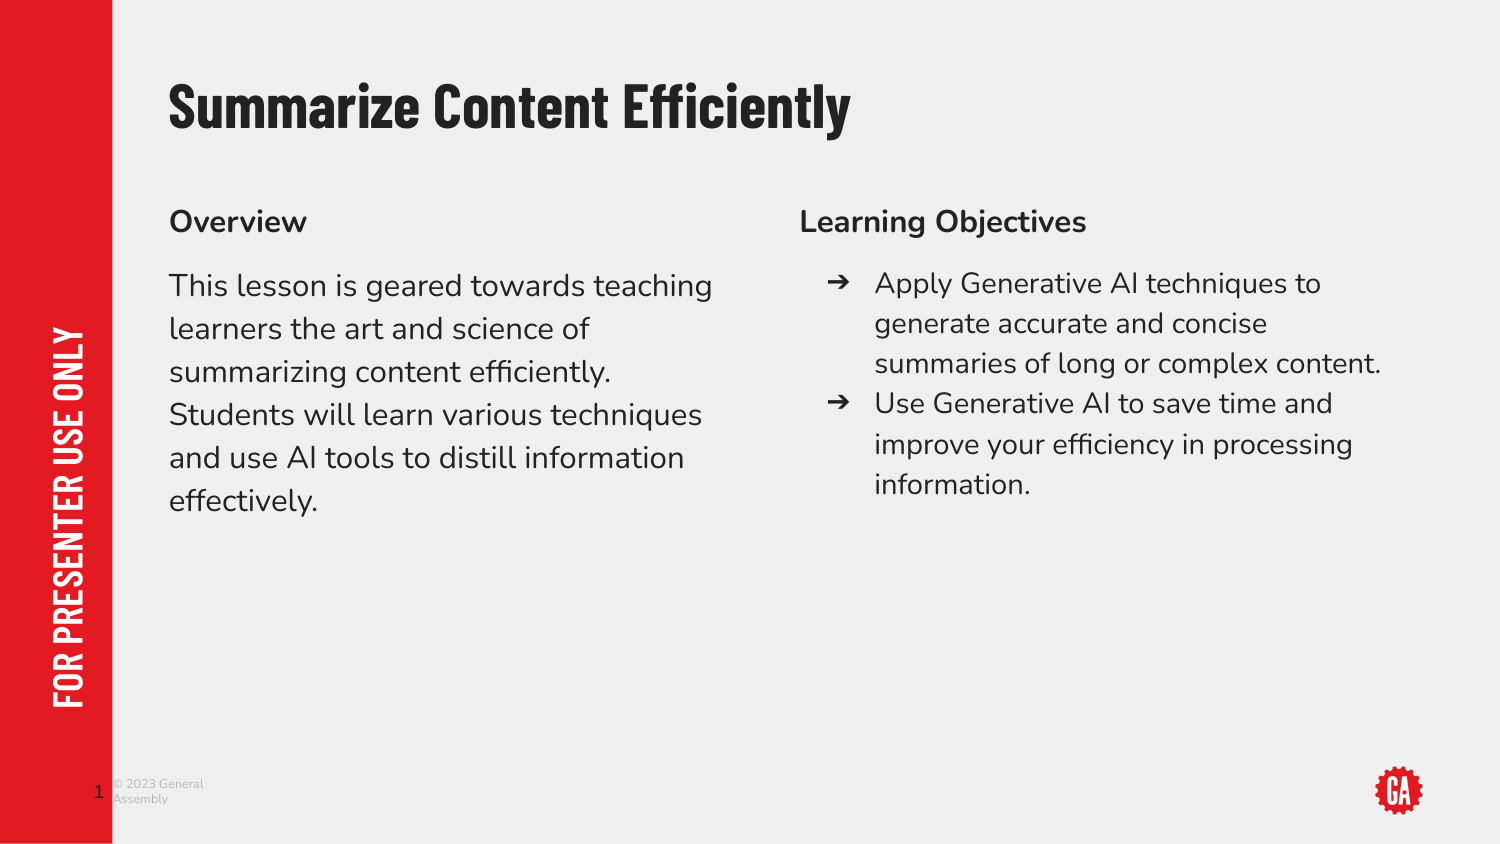

# Summarize Content Efficiently
Overview
This lesson is geared towards teaching learners the art and science of summarizing content efficiently. Students will learn various techniques and use AI tools to distill information effectively.

Learning Objectives
Apply Generative AI techniques to generate accurate and concise summaries of long or complex content.
Use Generative AI to save time and improve your efficiency in processing information.

1